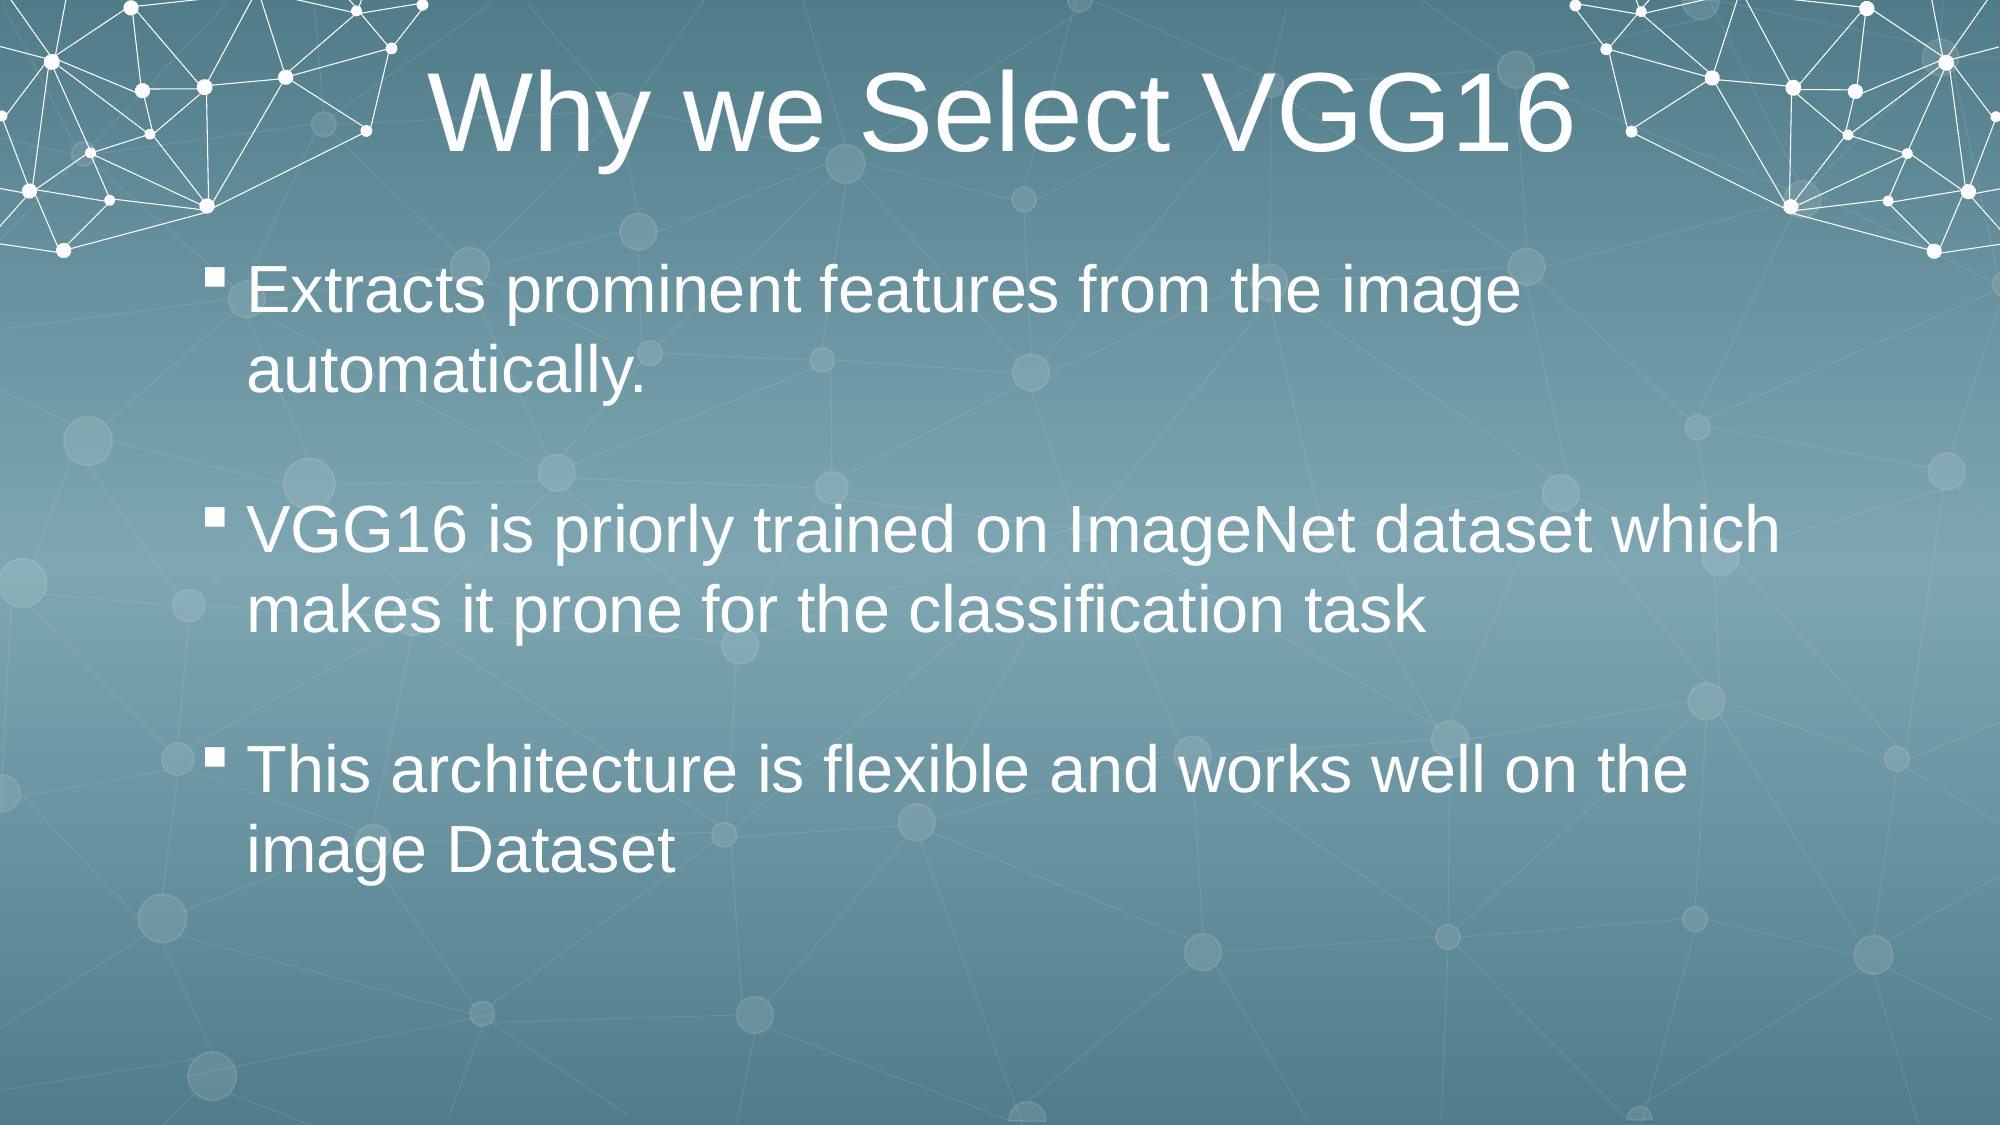

Why we Select VGG16
Extracts prominent features from the image automatically.

VGG16 is priorly trained on ImageNet dataset which makes it prone for the classification task

This architecture is flexible and works well on the image Dataset